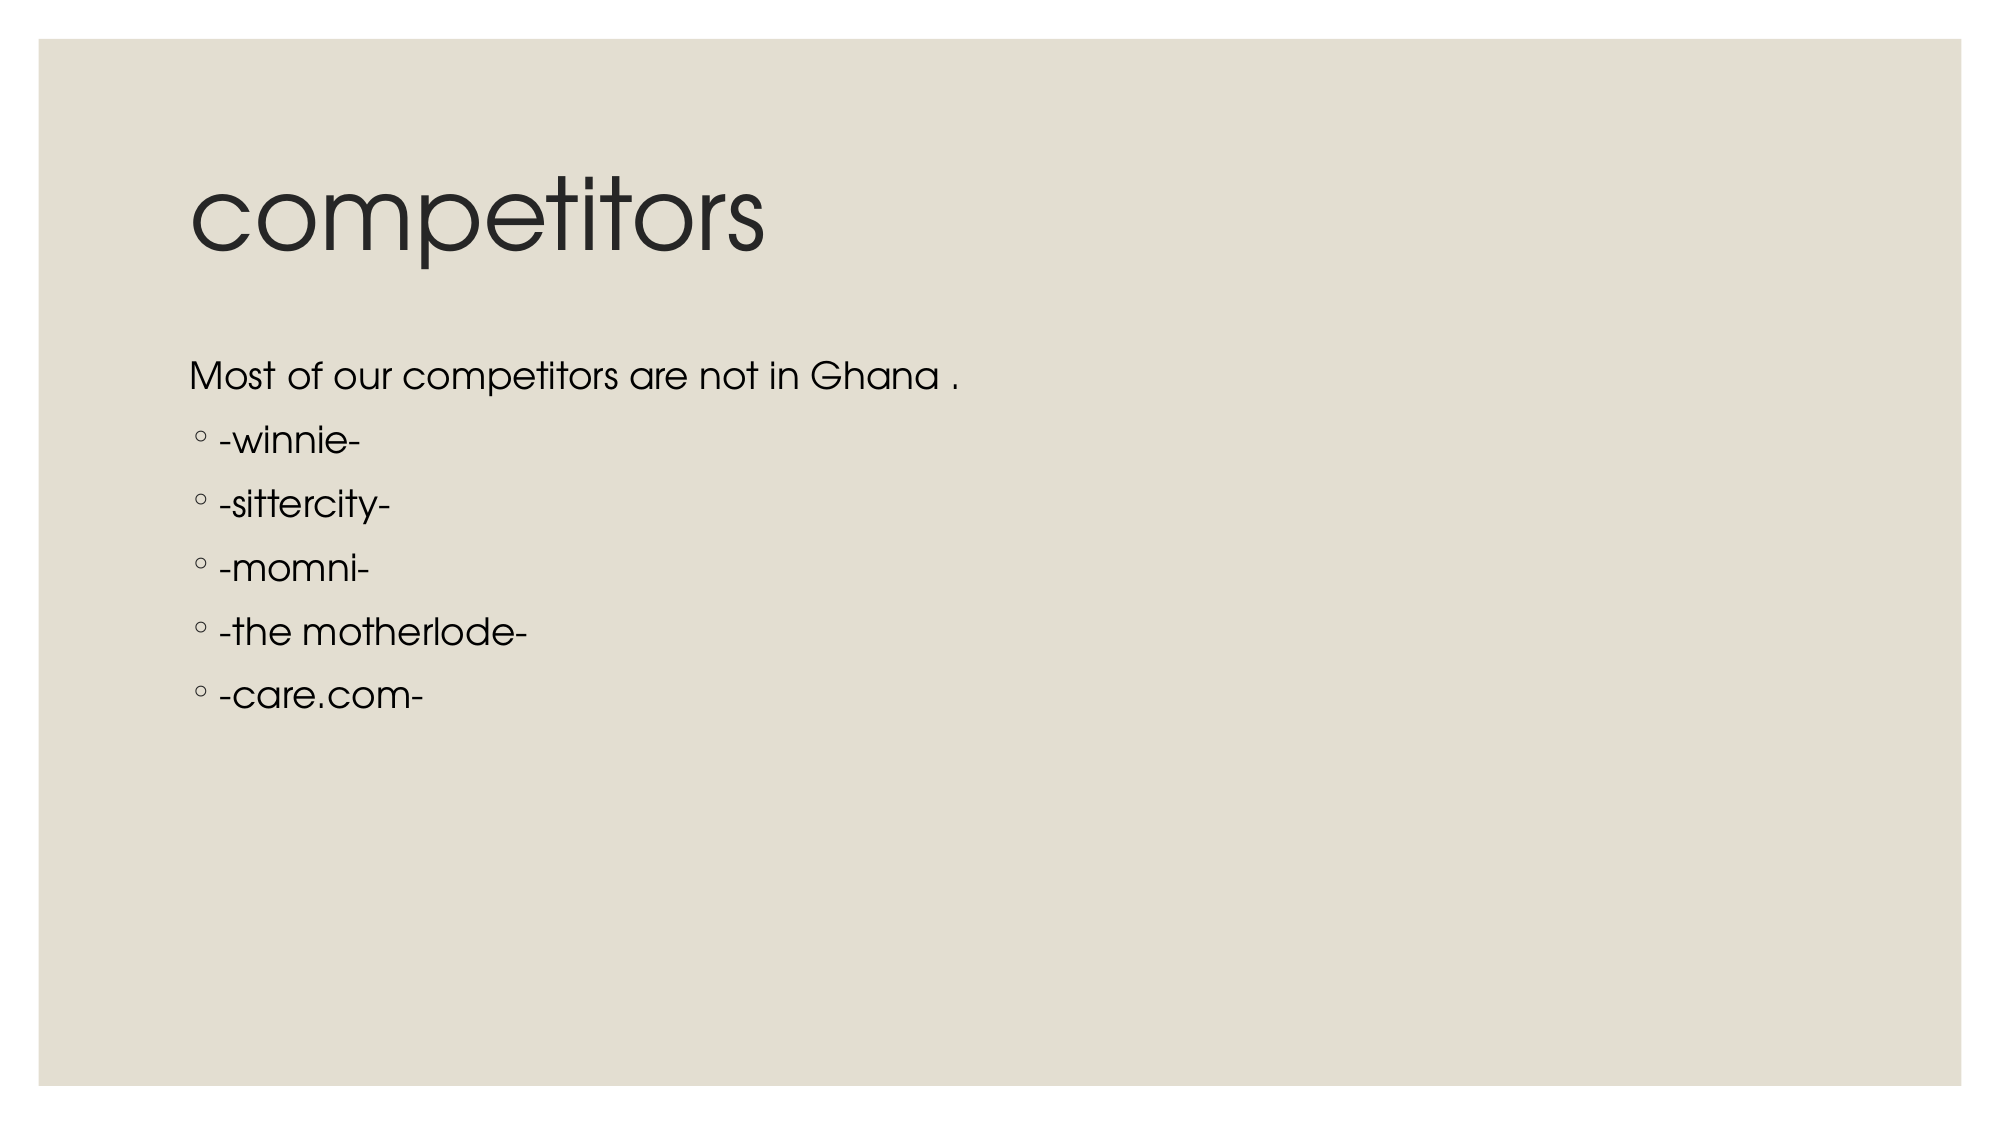

# competitors
Most of our competitors are not in Ghana .
-winnie-
-sittercity-
-momni-
-the motherlode-
-care.com-